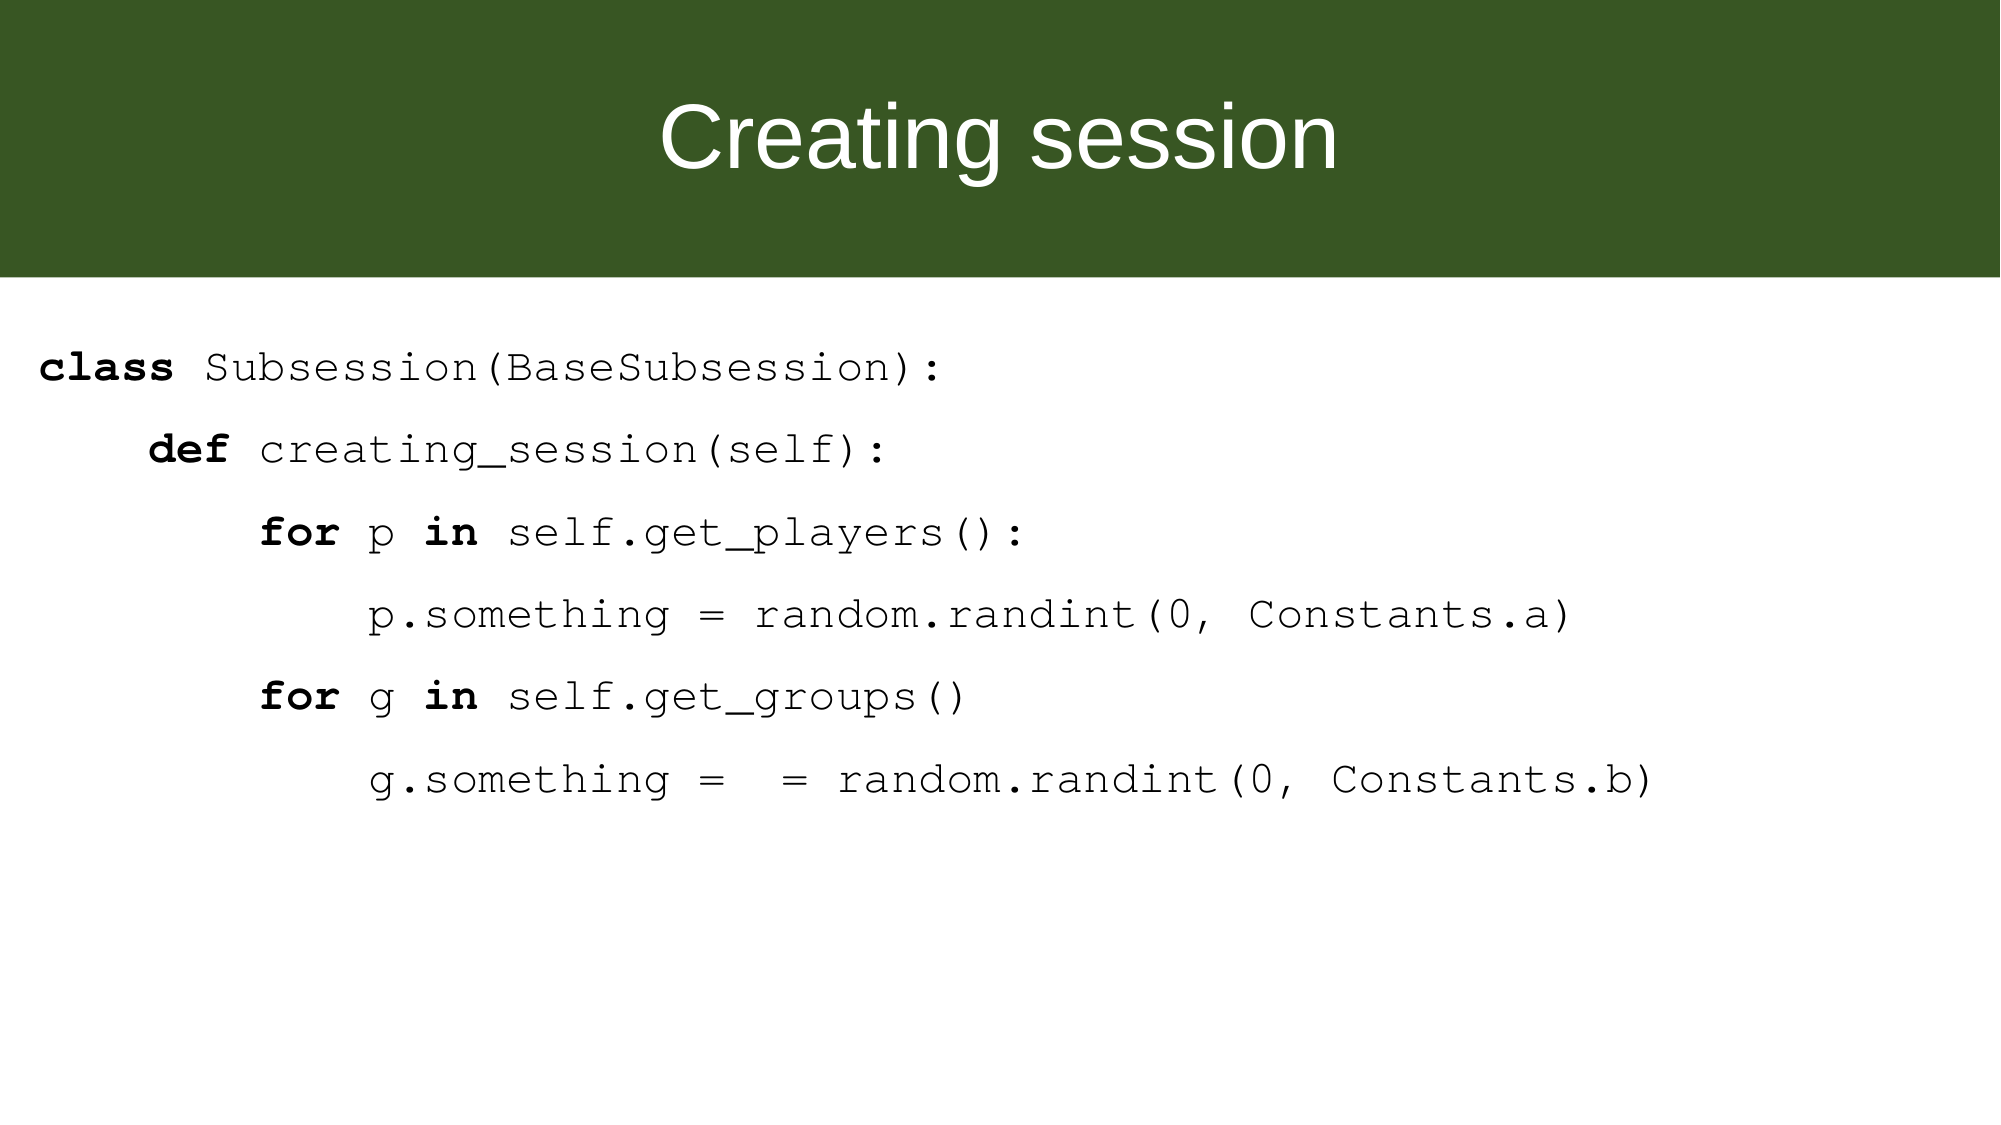

# Creating session
class Subsession(BaseSubsession):
    def creating_session(self):
        for p in self.get_players():
            p.something = random.randint(0, Constants.a)
        for g in self.get_groups()
            g.something =  = random.randint(0, Constants.b)